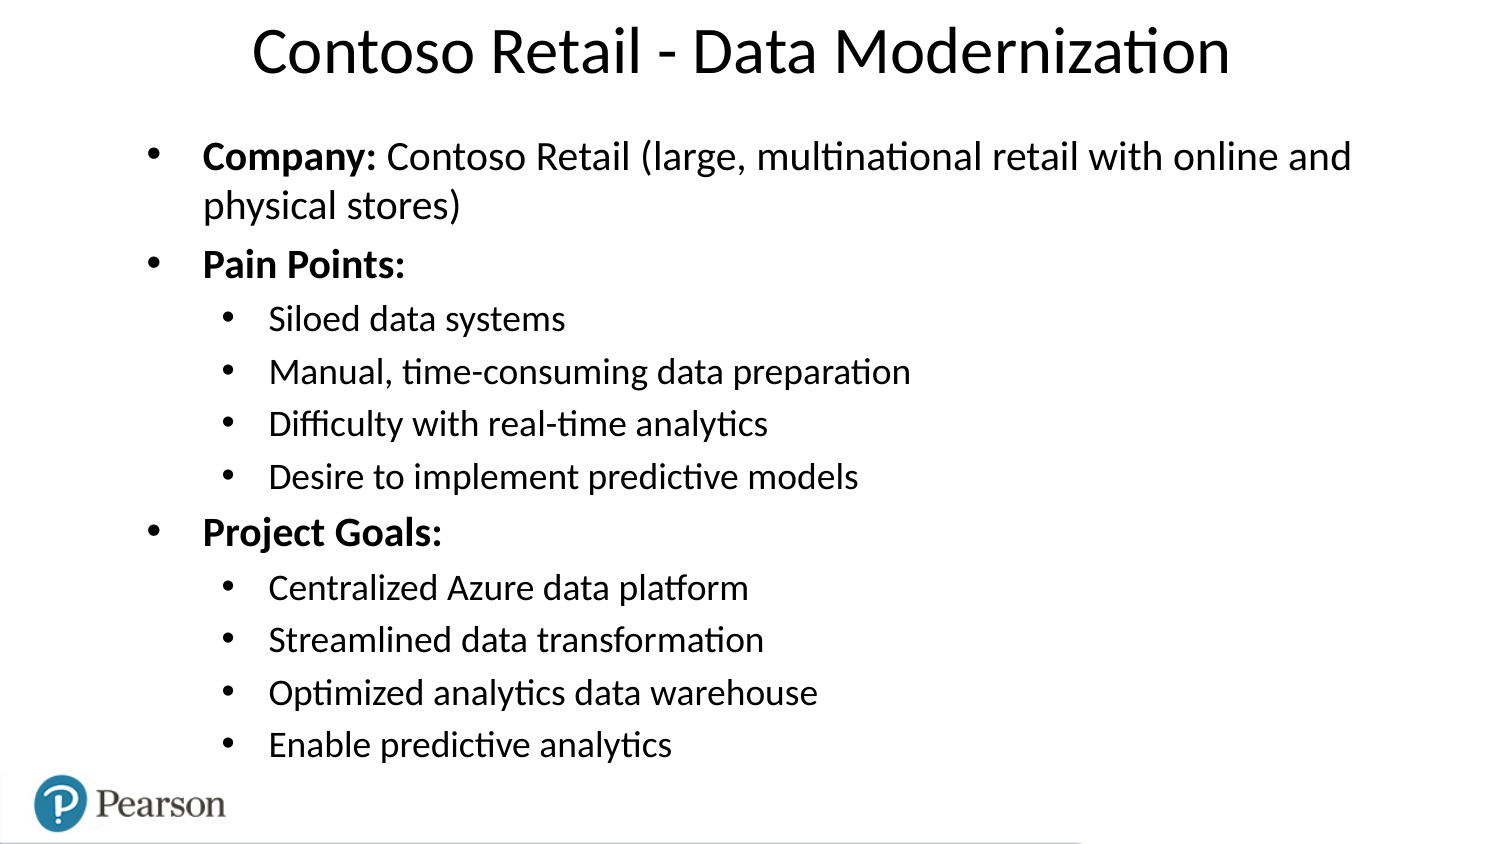

# Contoso Retail - Data Modernization
Company: Contoso Retail (large, multinational retail with online and physical stores)
Pain Points:
Siloed data systems
Manual, time-consuming data preparation
Difficulty with real-time analytics
Desire to implement predictive models
Project Goals:
Centralized Azure data platform
Streamlined data transformation
Optimized analytics data warehouse
Enable predictive analytics